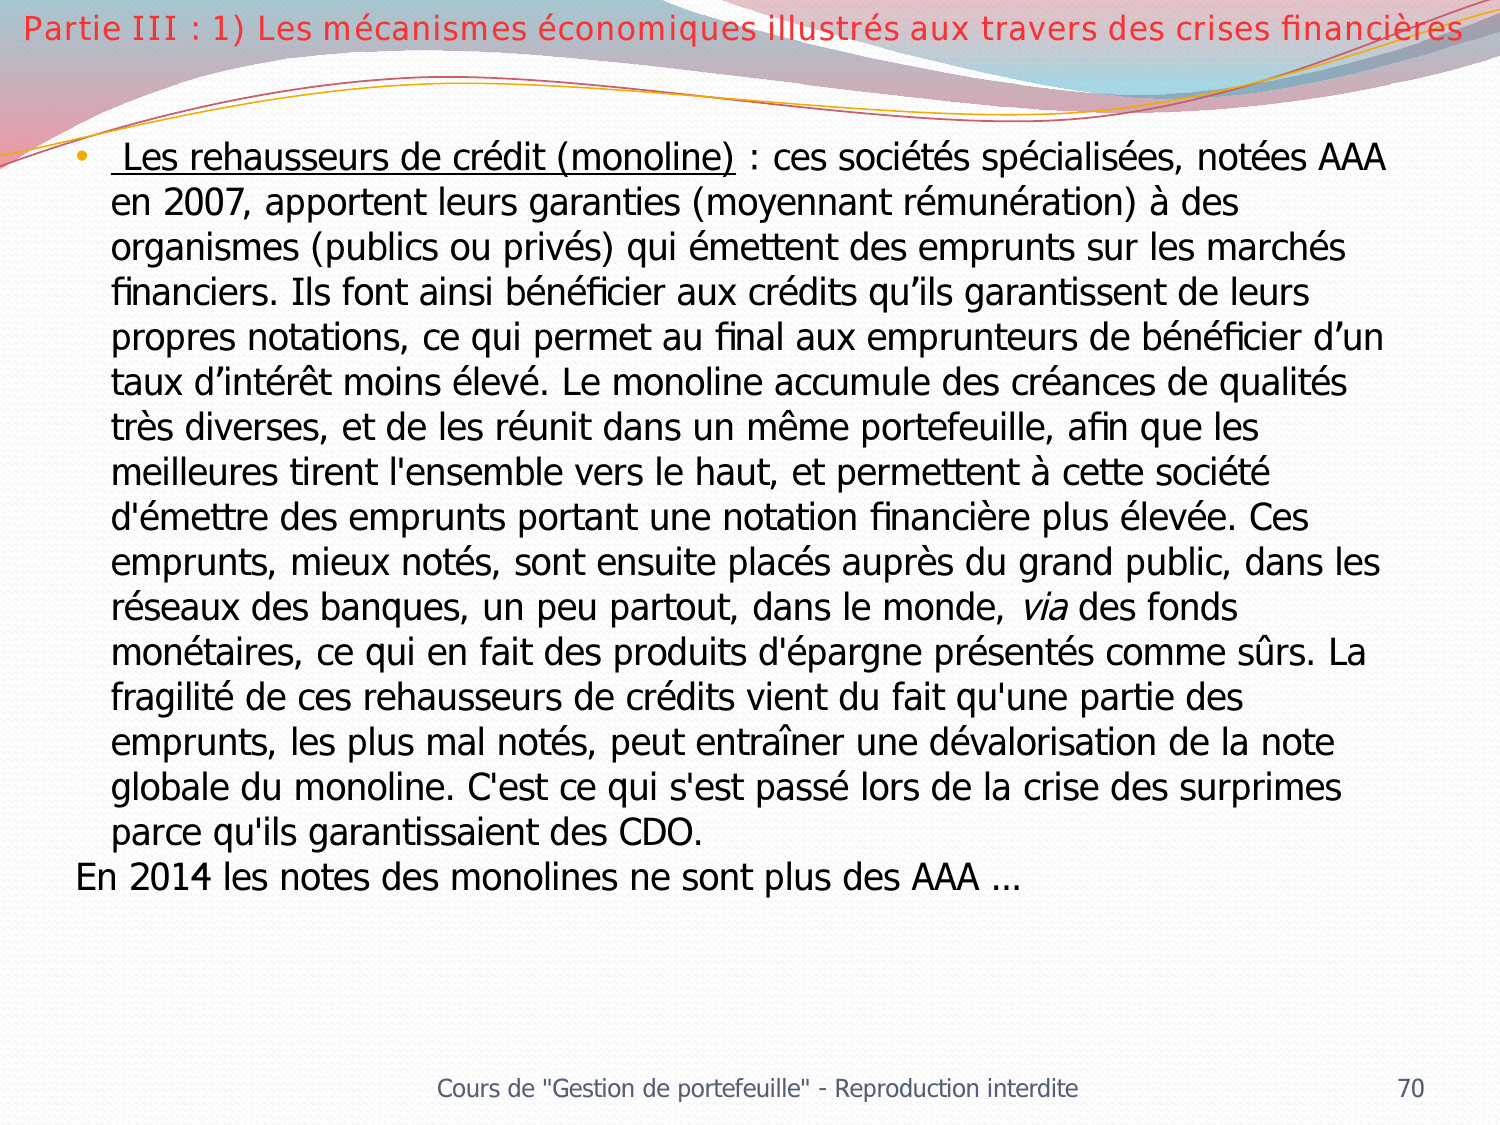

Partie III : 1) Les mécanismes économiques illustrés aux travers des crises financières
 Les rehausseurs de crédit (monoline) : ces sociétés spécialisées, notées AAA en 2007, apportent leurs garanties (moyennant rémunération) à des organismes (publics ou privés) qui émettent des emprunts sur les marchés financiers. Ils font ainsi bénéficier aux crédits qu’ils garantissent de leurs propres notations, ce qui permet au final aux emprunteurs de bénéficier d’un taux d’intérêt moins élevé. Le monoline accumule des créances de qualités très diverses, et de les réunit dans un même portefeuille, afin que les meilleures tirent l'ensemble vers le haut, et permettent à cette société d'émettre des emprunts portant une notation financière plus élevée. Ces emprunts, mieux notés, sont ensuite placés auprès du grand public, dans les réseaux des banques, un peu partout, dans le monde, via des fonds monétaires, ce qui en fait des produits d'épargne présentés comme sûrs. La fragilité de ces rehausseurs de crédits vient du fait qu'une partie des emprunts, les plus mal notés, peut entraîner une dévalorisation de la note globale du monoline. C'est ce qui s'est passé lors de la crise des surprimes parce qu'ils garantissaient des CDO.
En 2014 les notes des monolines ne sont plus des AAA …
Cours de "Gestion de portefeuille" - Reproduction interdite
70